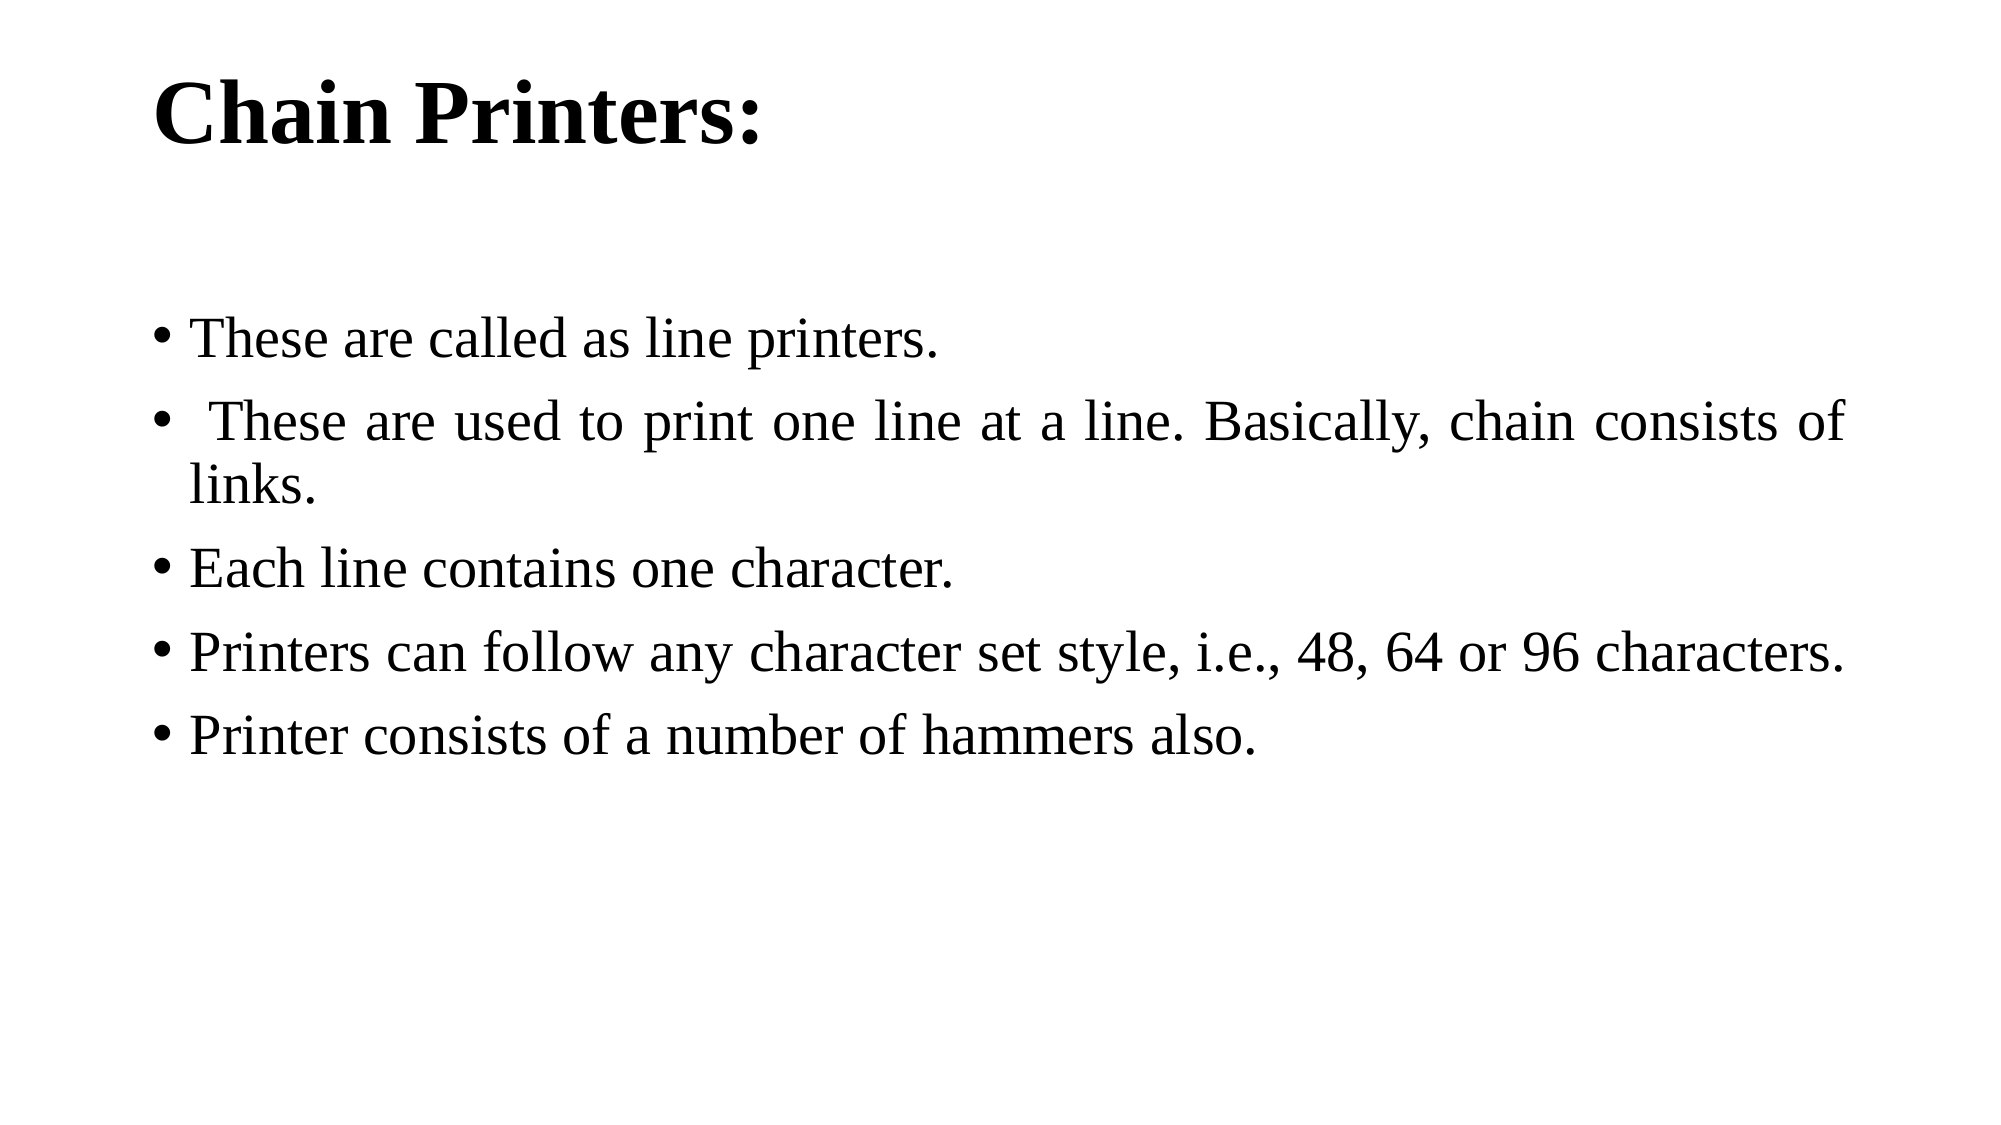

# Chain Printers:
These are called as line printers.
 These are used to print one line at a line. Basically, chain consists of links.
Each line contains one character.
Printers can follow any character set style, i.e., 48, 64 or 96 characters.
Printer consists of a number of hammers also.